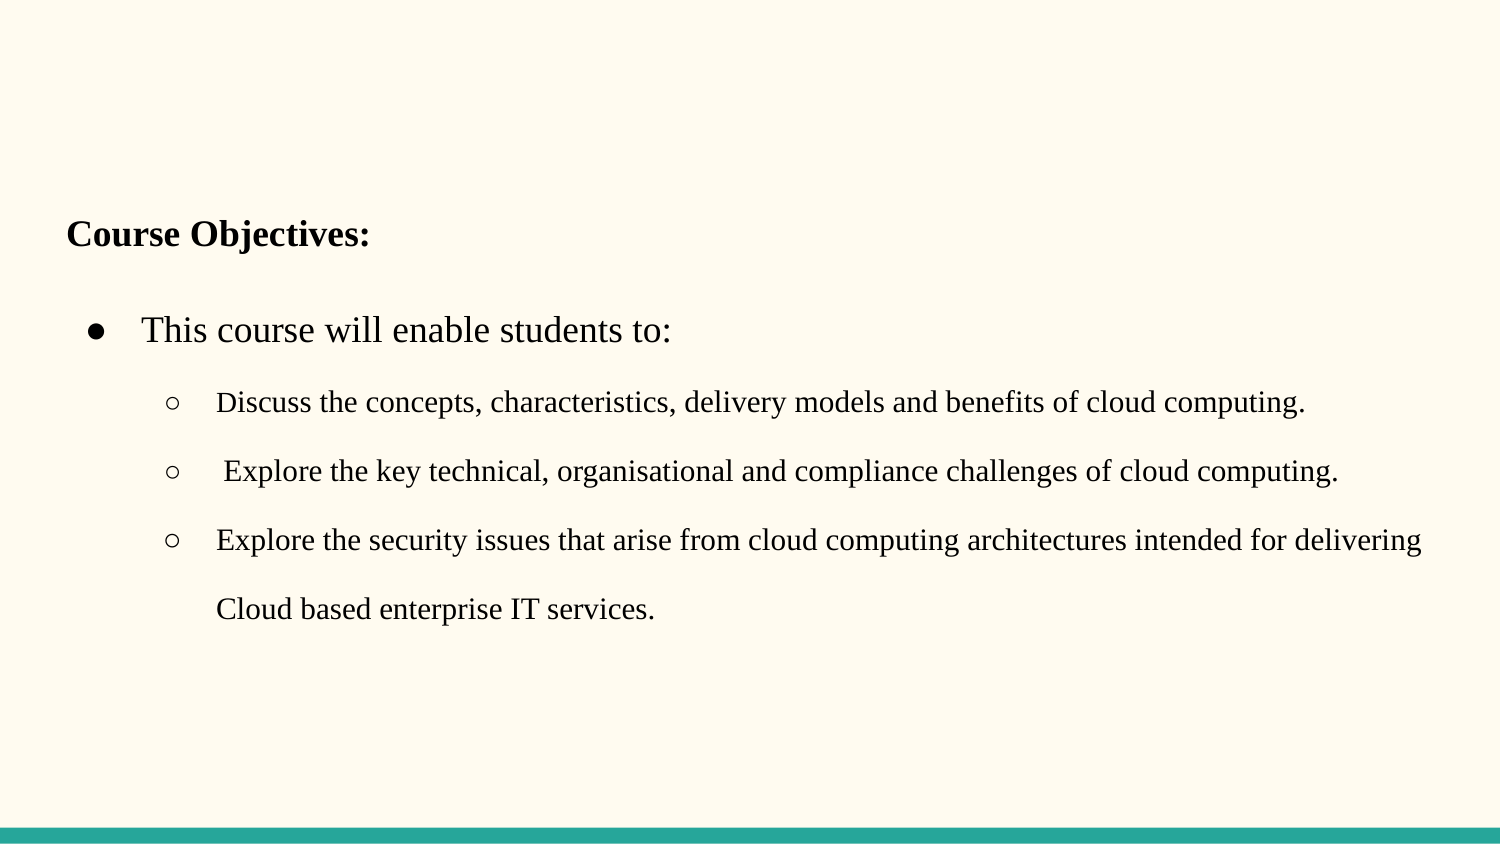

#
Course Objectives:
This course will enable students to:
Discuss the concepts, characteristics, delivery models and benefits of cloud computing.
 Explore the key technical, organisational and compliance challenges of cloud computing.
Explore the security issues that arise from cloud computing architectures intended for delivering Cloud based enterprise IT services.